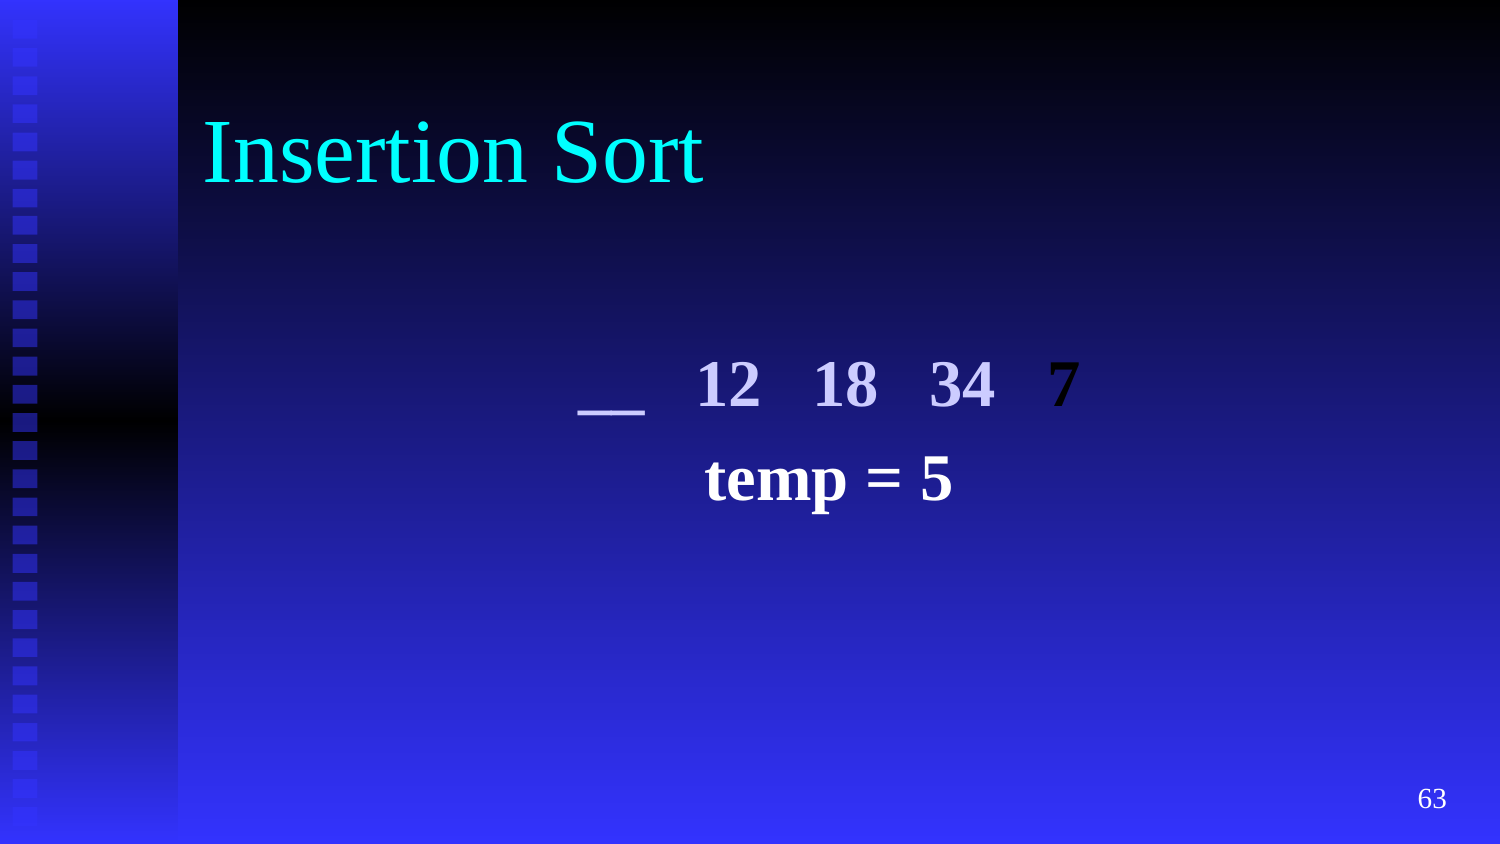

# Insertion Sort

__   12   18   34   7
temp = 5

63